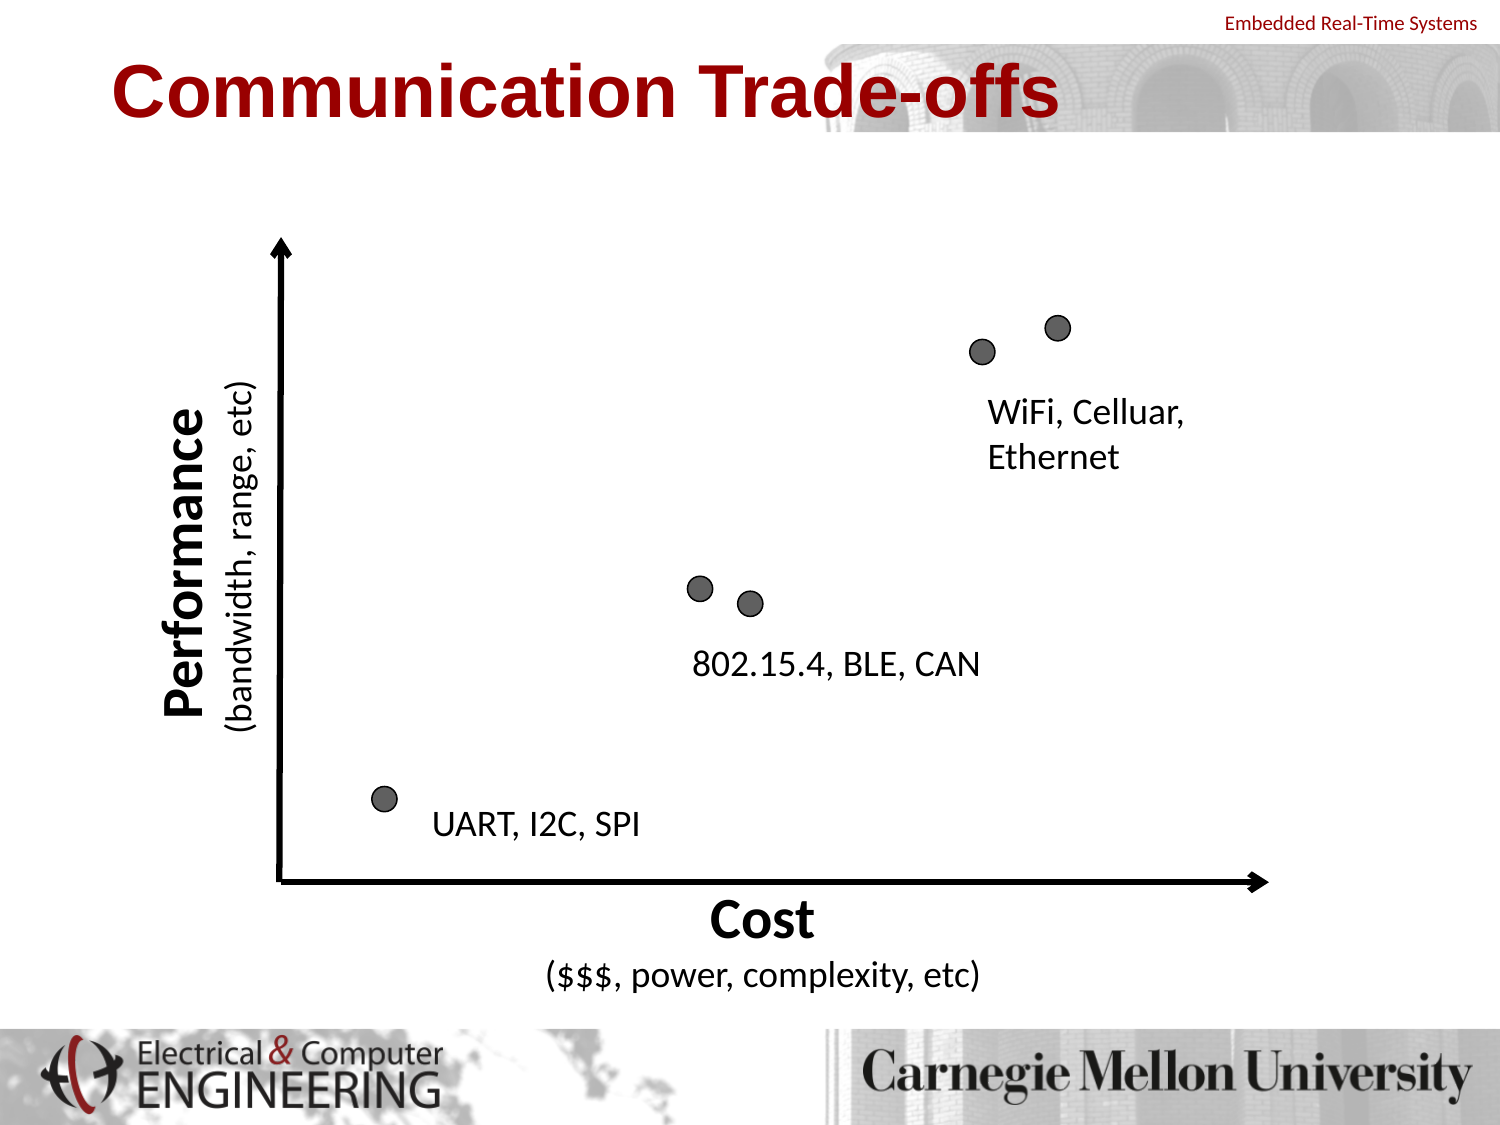

# Communication Trade-offs

WiFi, Celluar, Ethernet
Performance
(bandwidth, range, etc)

802.15.4, BLE, CAN

UART, I2C, SPI
Cost
($$$, power, complexity, etc)